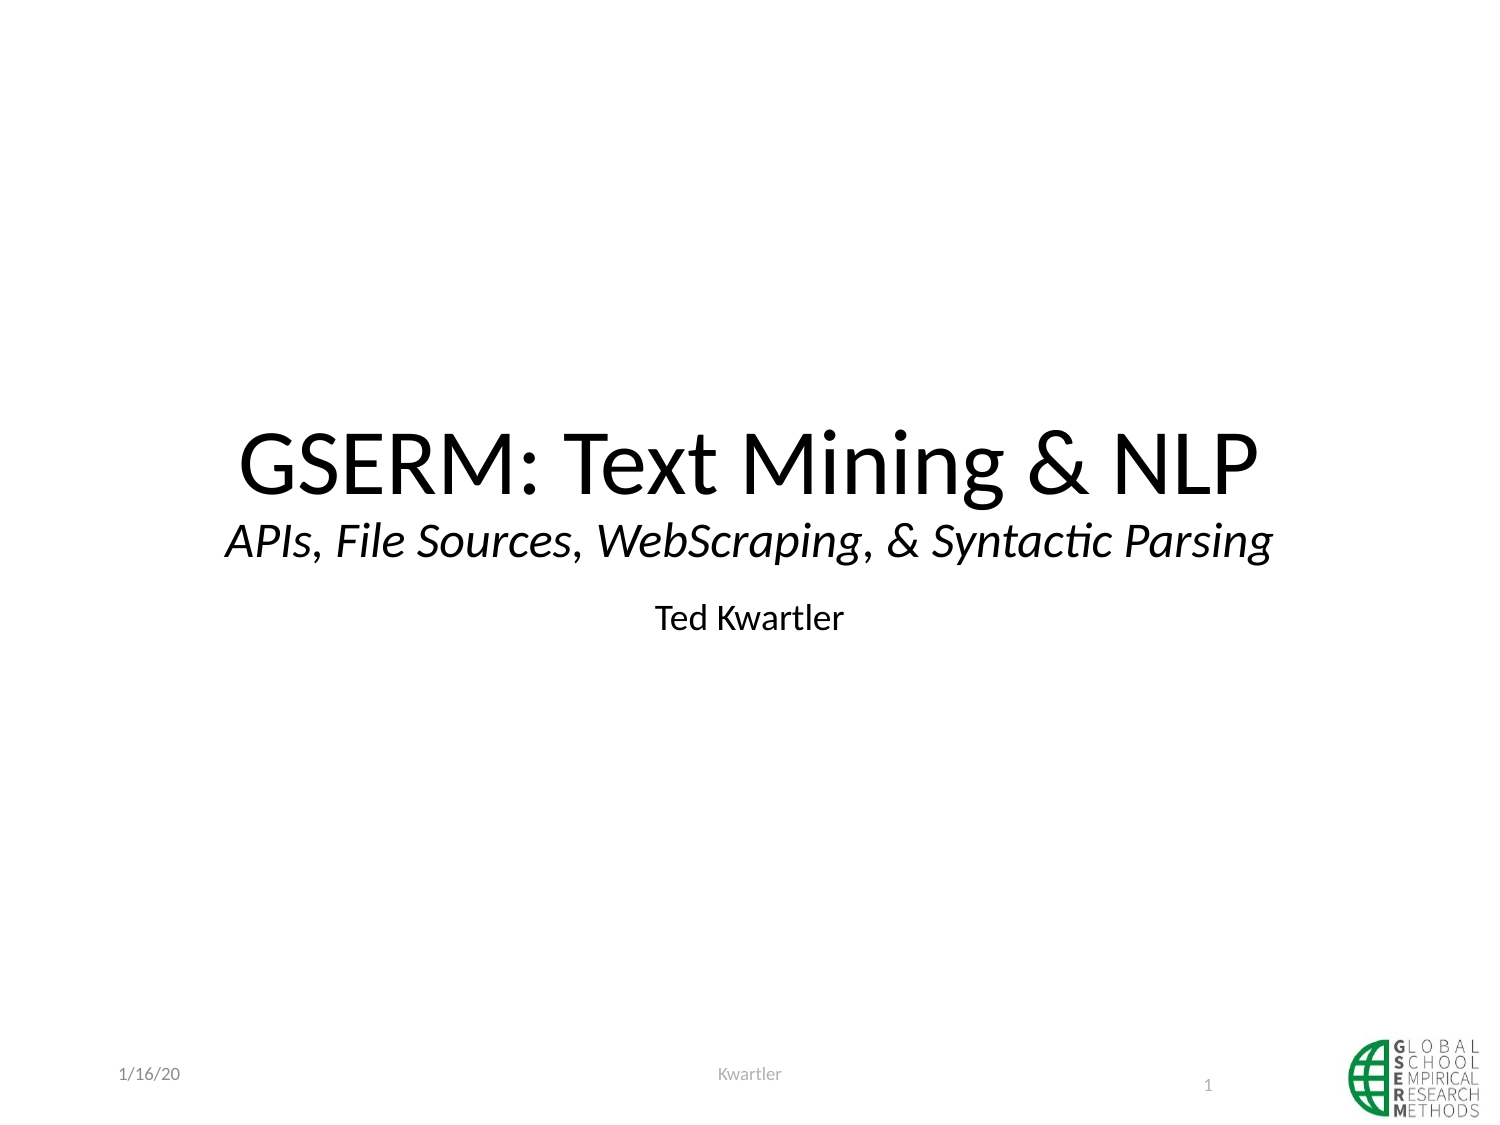

# GSERM: Text Mining & NLP APIs, File Sources, WebScraping, & Syntactic Parsing
Ted Kwartler
1/16/20
Kwartler
1